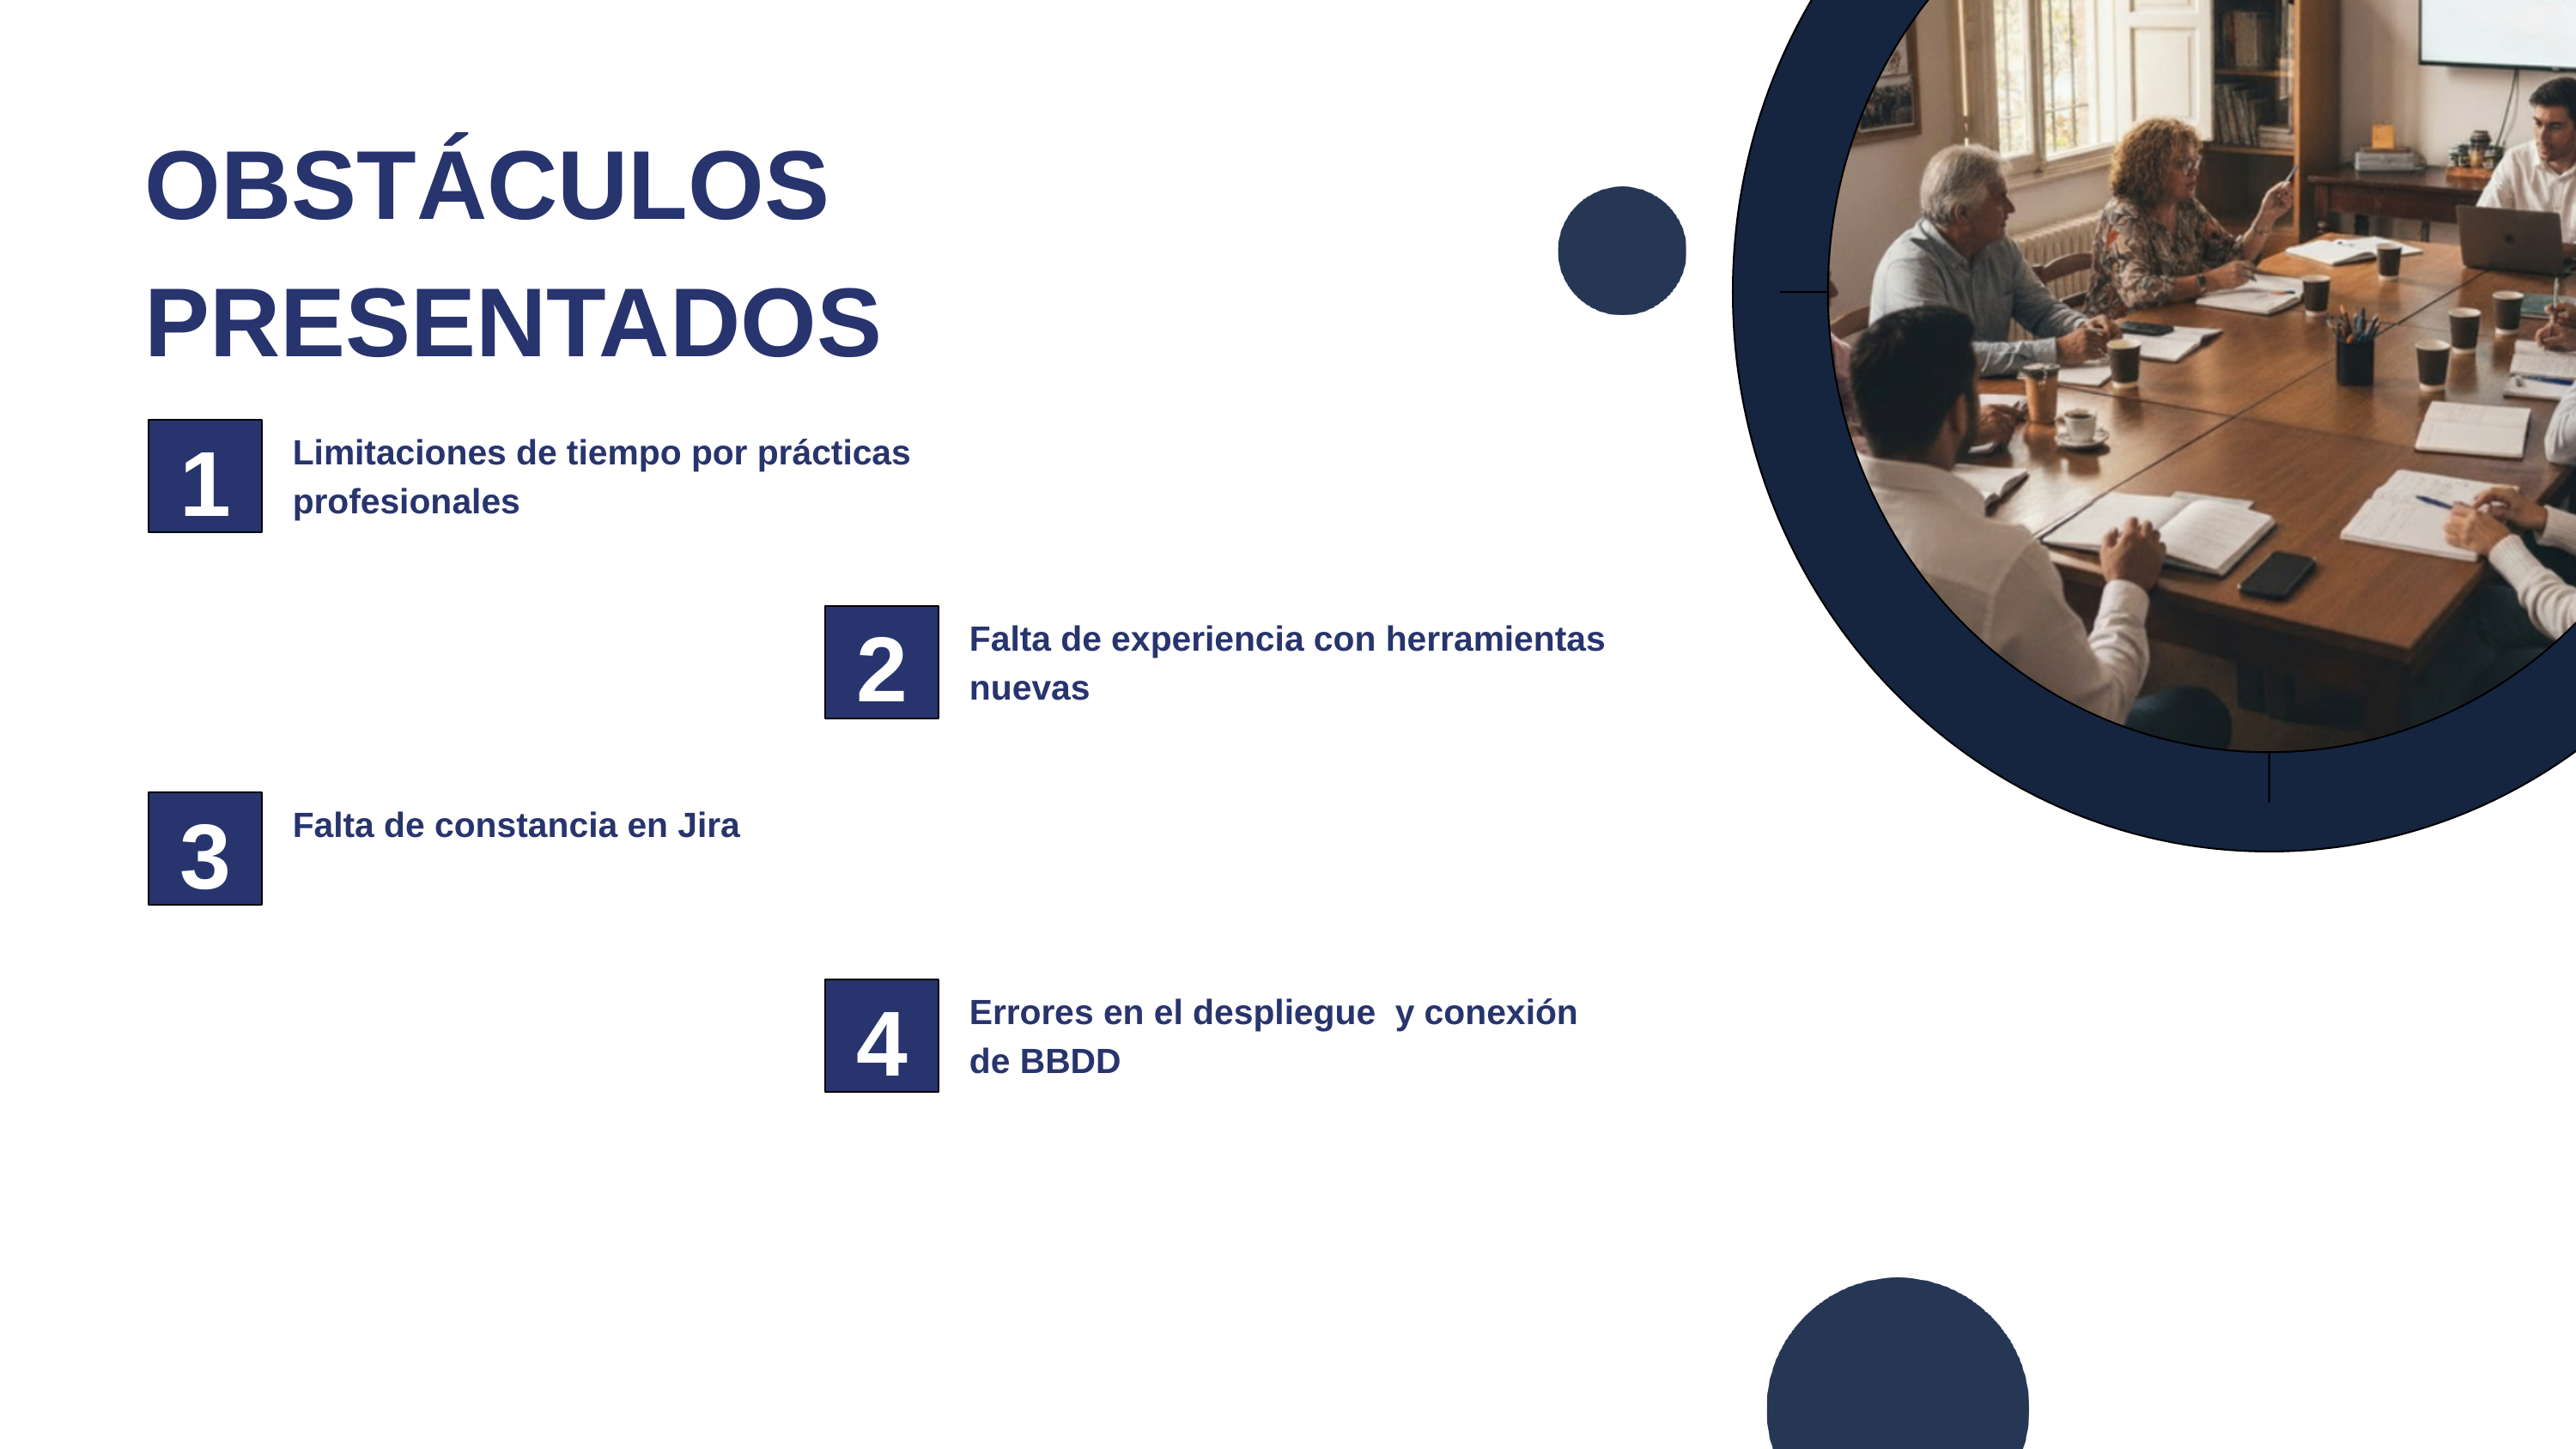

OBSTÁCULOS PRESENTADOS

1

Limitaciones de tiempo por prácticas profesionales

2

Falta de experiencia con herramientas nuevas

3

Falta de constancia en Jira

4

Errores en el despliegue  y conexión de BBDD